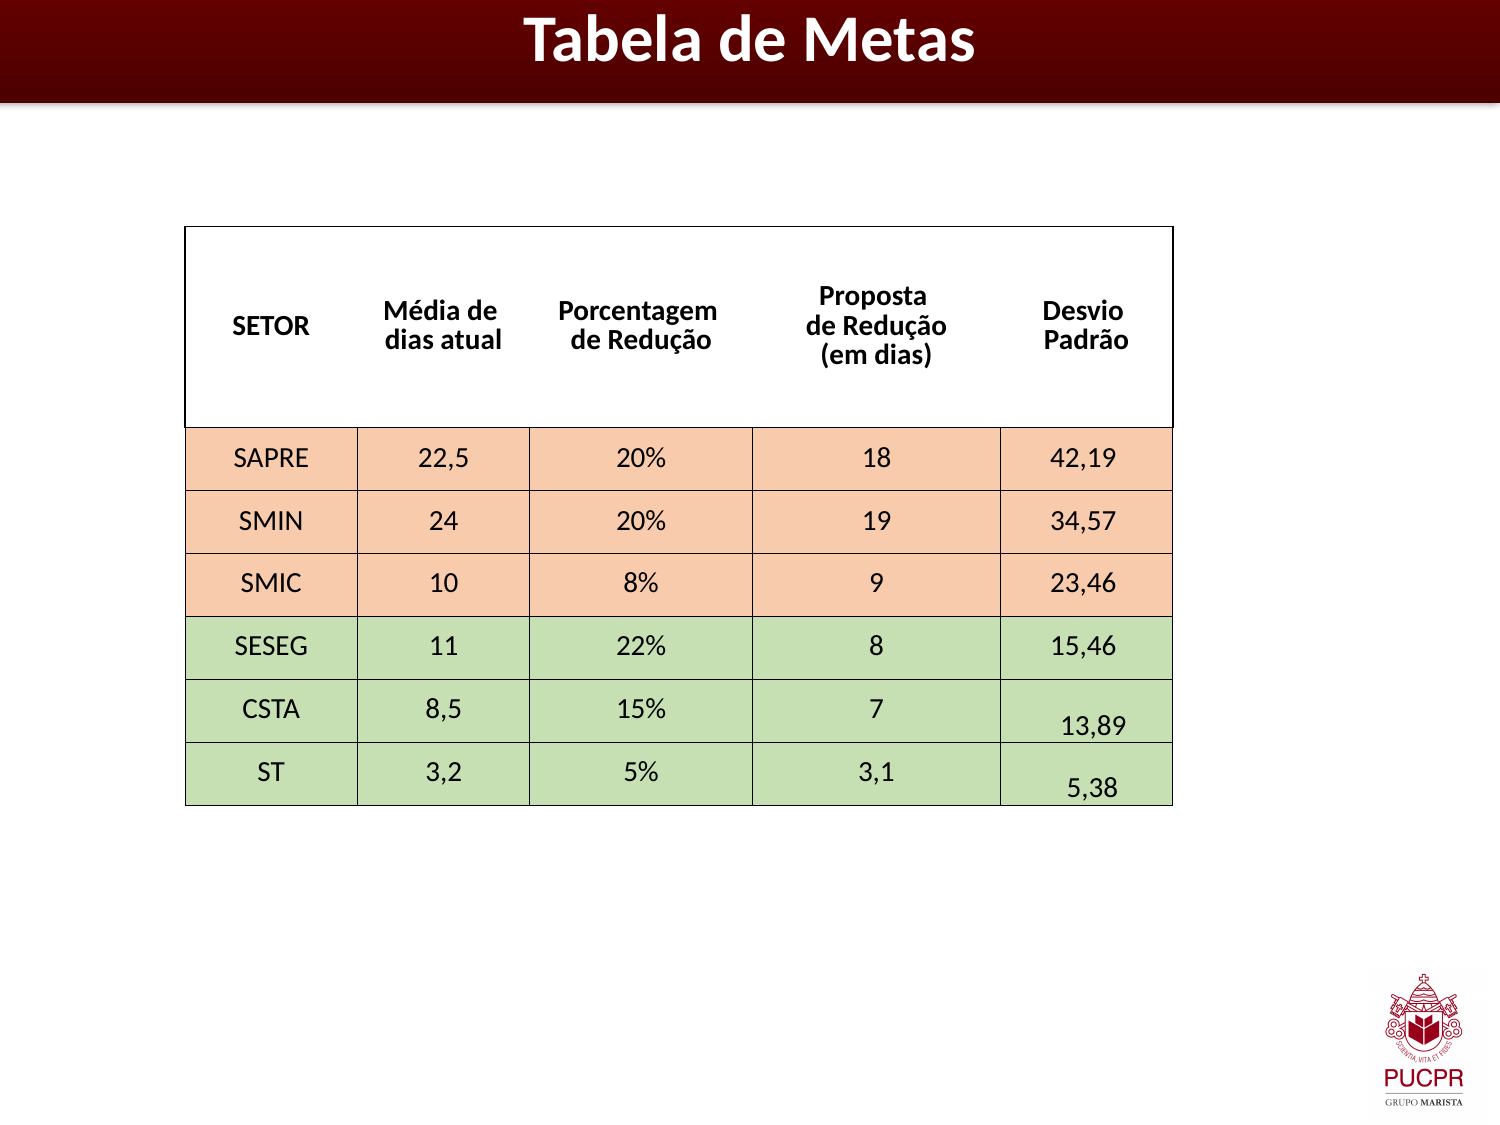

Tabela de Metas
| SETOR | Média de dias atual | Porcentagem de Redução | Proposta de Redução (em dias) | Desvio Padrão |
| --- | --- | --- | --- | --- |
| SAPRE | 22,5 | 20% | 18 | 42,19 |
| SMIN | 24 | 20% | 19 | 34,57 |
| SMIC | 10 | 8% | 9 | 23,46 |
| SESEG | 11 | 22% | 8 | 15,46 |
| CSTA | 8,5 | 15% | 7 | 13,89 |
| ST | 3,2 | 5% | 3,1 | 5,38 |